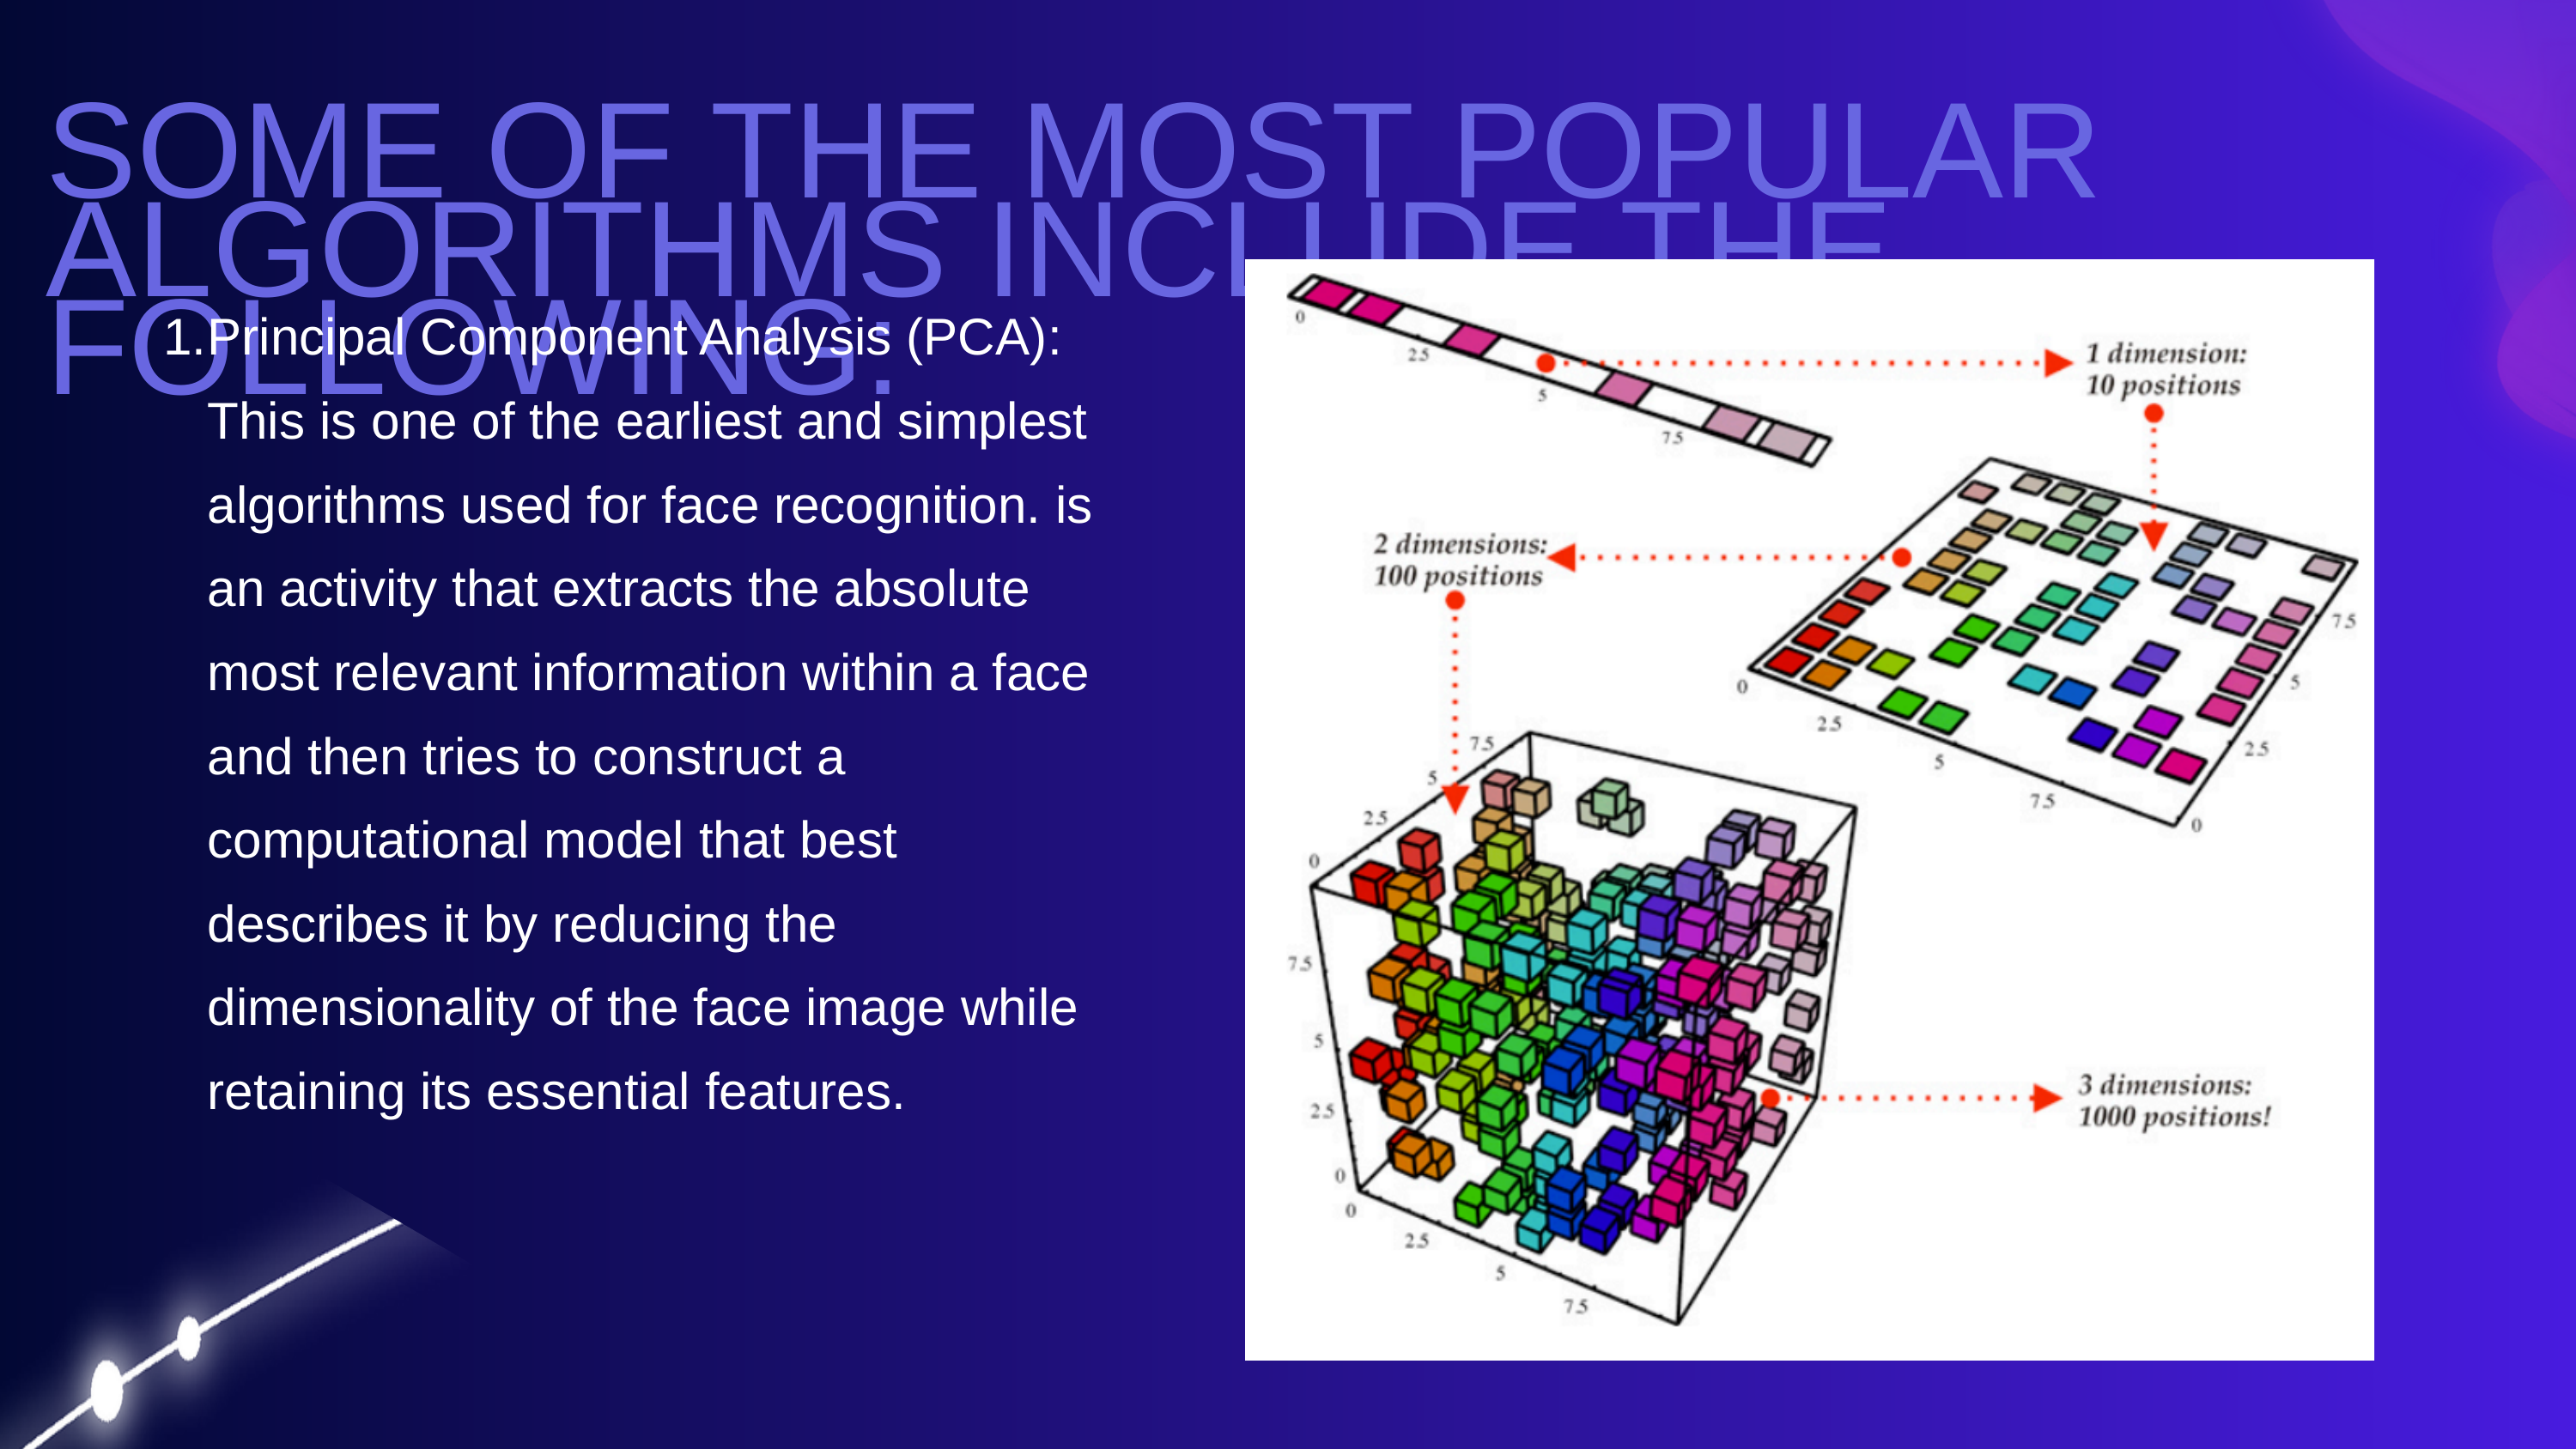

SOME OF THE MOST POPULAR ALGORITHMS INCLUDE THE FOLLOWING:

Principal Component Analysis (PCA): This is one of the earliest and simplest algorithms used for face recognition. is an activity that extracts the absolute most relevant information within a face and then tries to construct a computational model that best describes it by reducing the dimensionality of the face image while retaining its essential features.